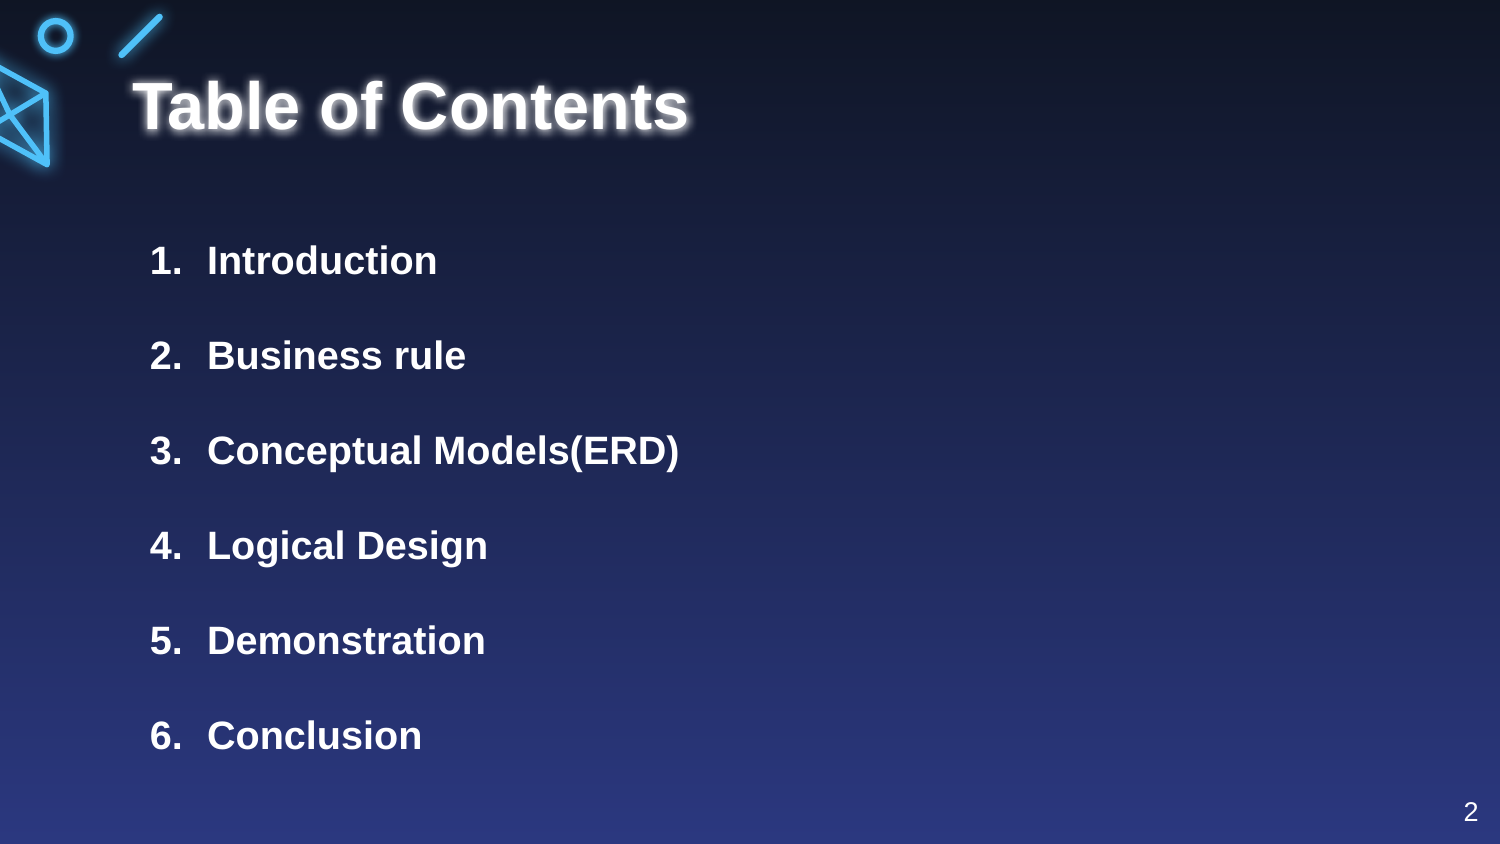

# Table of Contents

Introduction
Business rule
Conceptual Models(ERD)
Logical Design
Demonstration
Conclusion
2